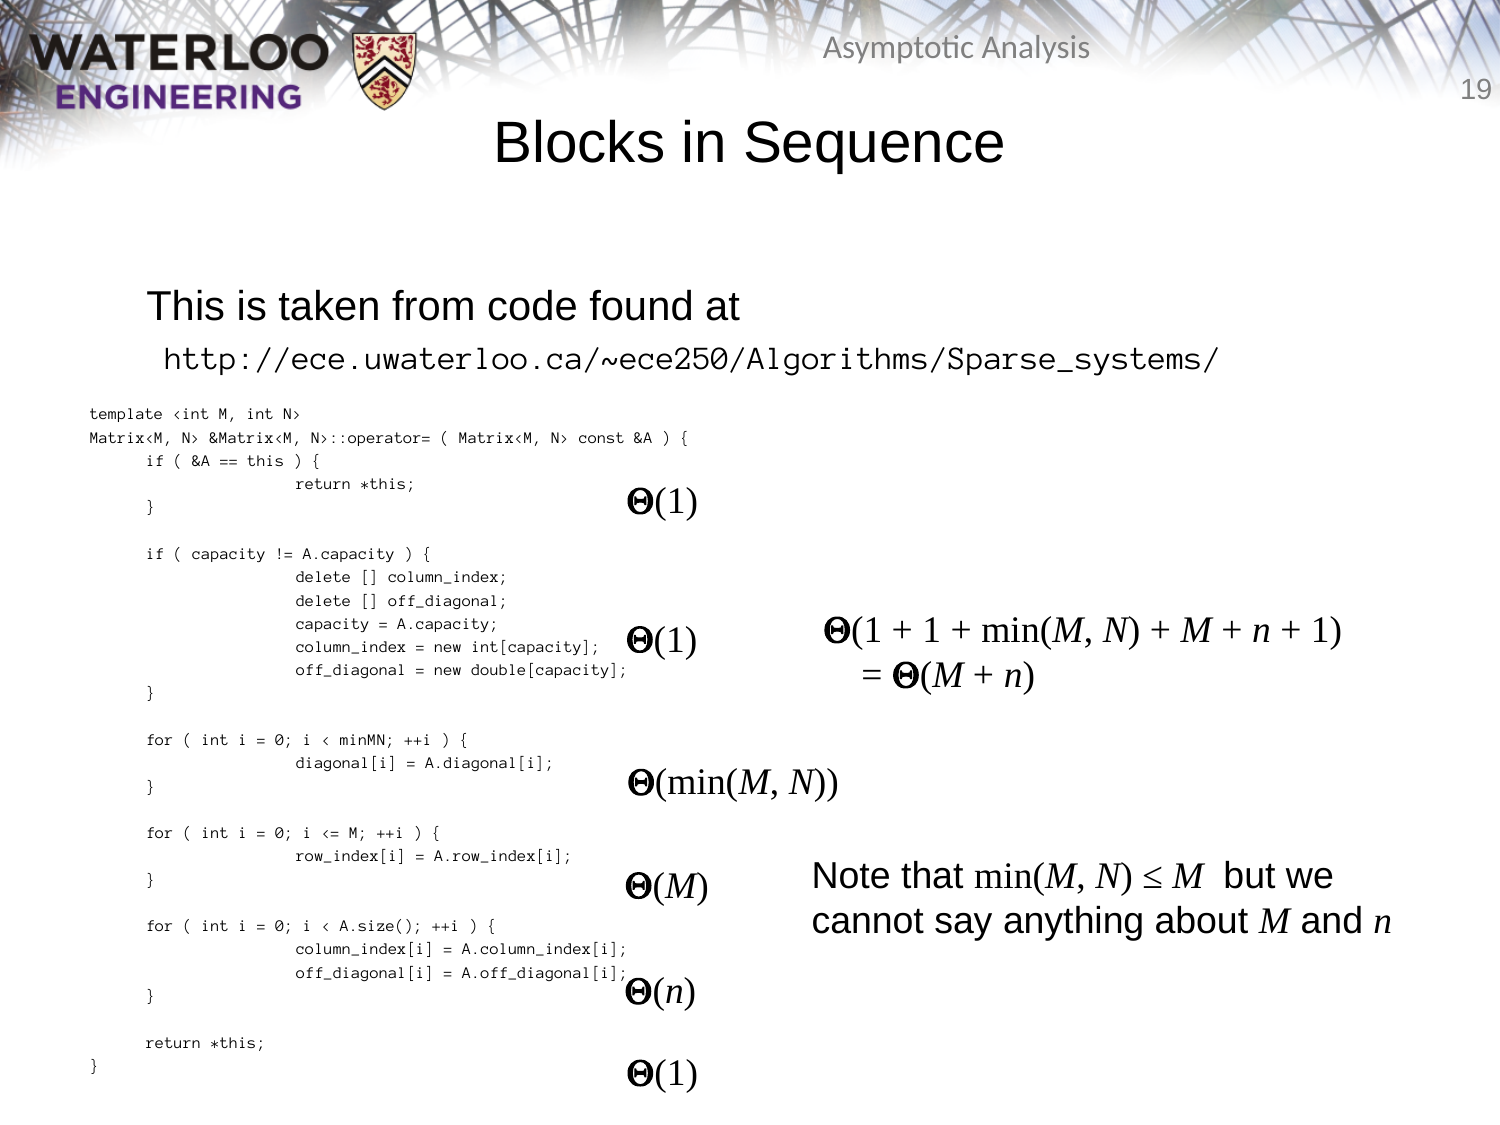

Blocks in Sequence
	This is taken from code found at
http://ece.uwaterloo.ca/~ece250/Algorithms/Sparse_systems/

template <int M, int N>
Matrix<M, N> &Matrix<M, N>::operator= ( Matrix<M, N> const &A ) {
	if ( &A == this ) {
		return *this;
	}

	if ( capacity != A.capacity ) {
		delete [] column_index;
		delete [] off_diagonal;
		capacity = A.capacity;
		column_index = new int[capacity];
		off_diagonal = new double[capacity];
	}

	for ( int i = 0; i < minMN; ++i ) {
		diagonal[i] = A.diagonal[i];
	}

	for ( int i = 0; i <= M; ++i ) {
		row_index[i] = A.row_index[i];
	}

	for ( int i = 0; i < A.size(); ++i ) {
		column_index[i] = A.column_index[i];
		off_diagonal[i] = A.off_diagonal[i];
	}

	return *this;
}
Θ(1)
Θ(1 + 1 + min(M, N) + M + n + 1)
    = Θ(M + n)
Θ(1)
Θ(min(M, N))
Note that min(M, N) ≤ M  but we cannot say anything about M and n
Θ(M)
Θ(n)
Θ(1)